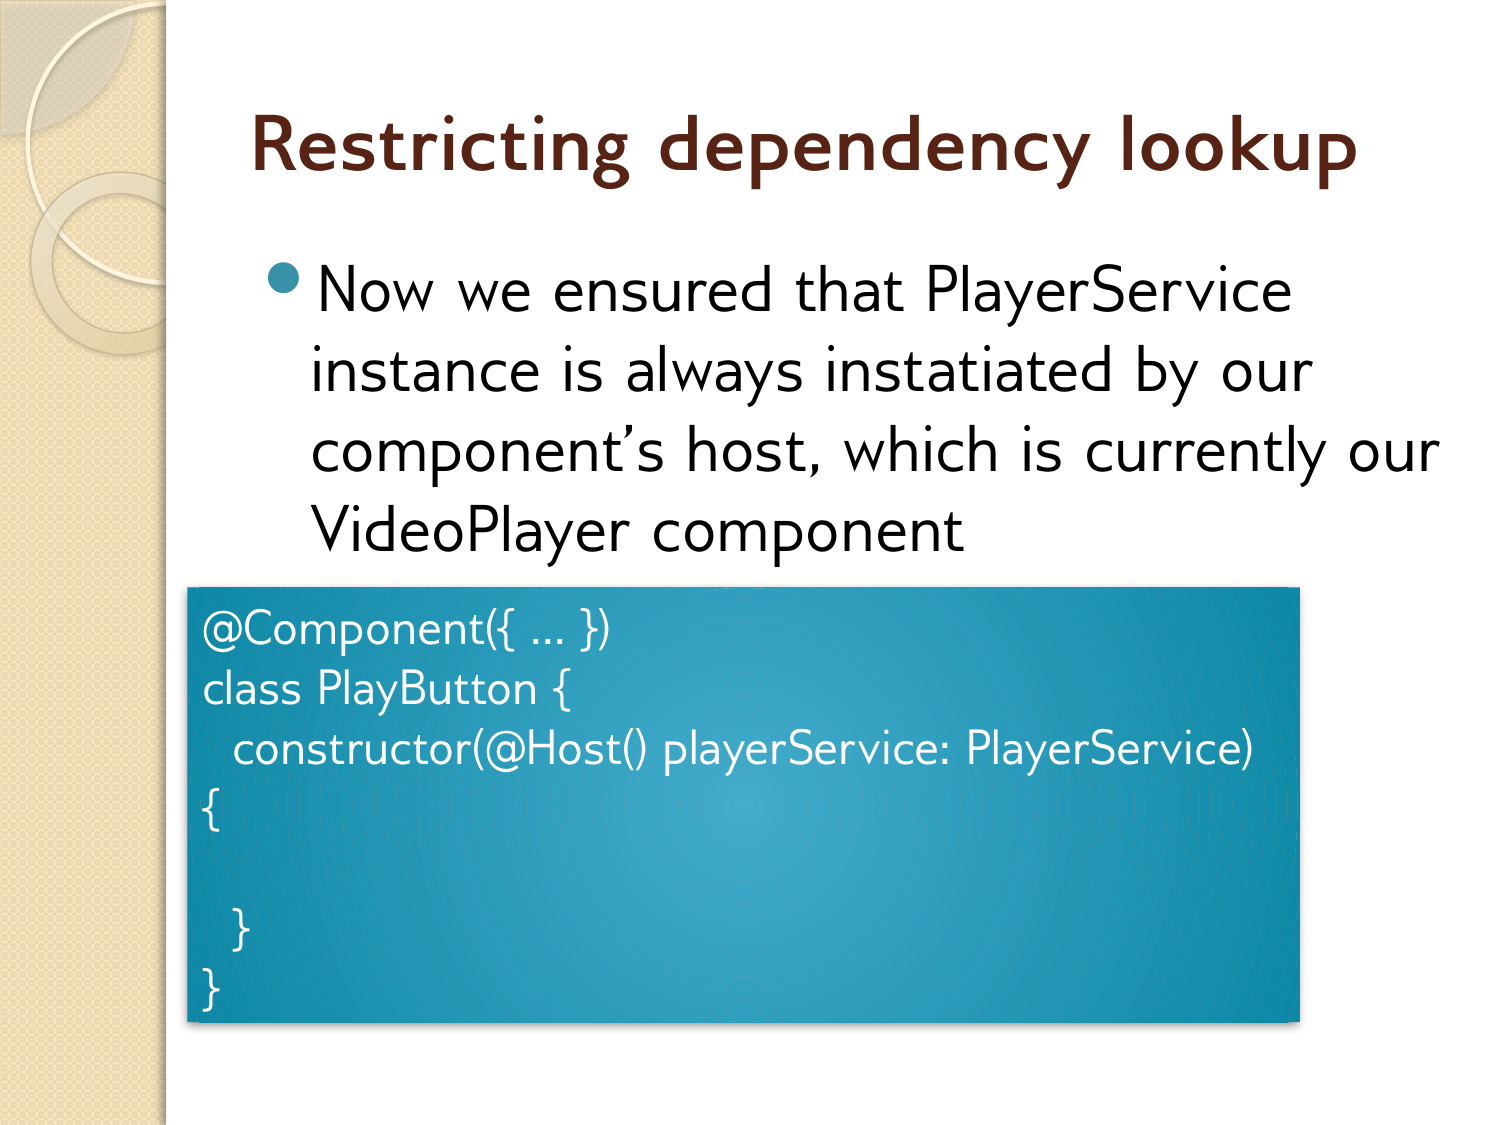

# Restricting dependency lookup
Now we ensured that PlayerService instance is always instatiated by our component’s host, which is currently our VideoPlayer component

@Component({ ... })
class PlayButton {
  constructor(@Host() playerService: PlayerService) {

  }
}